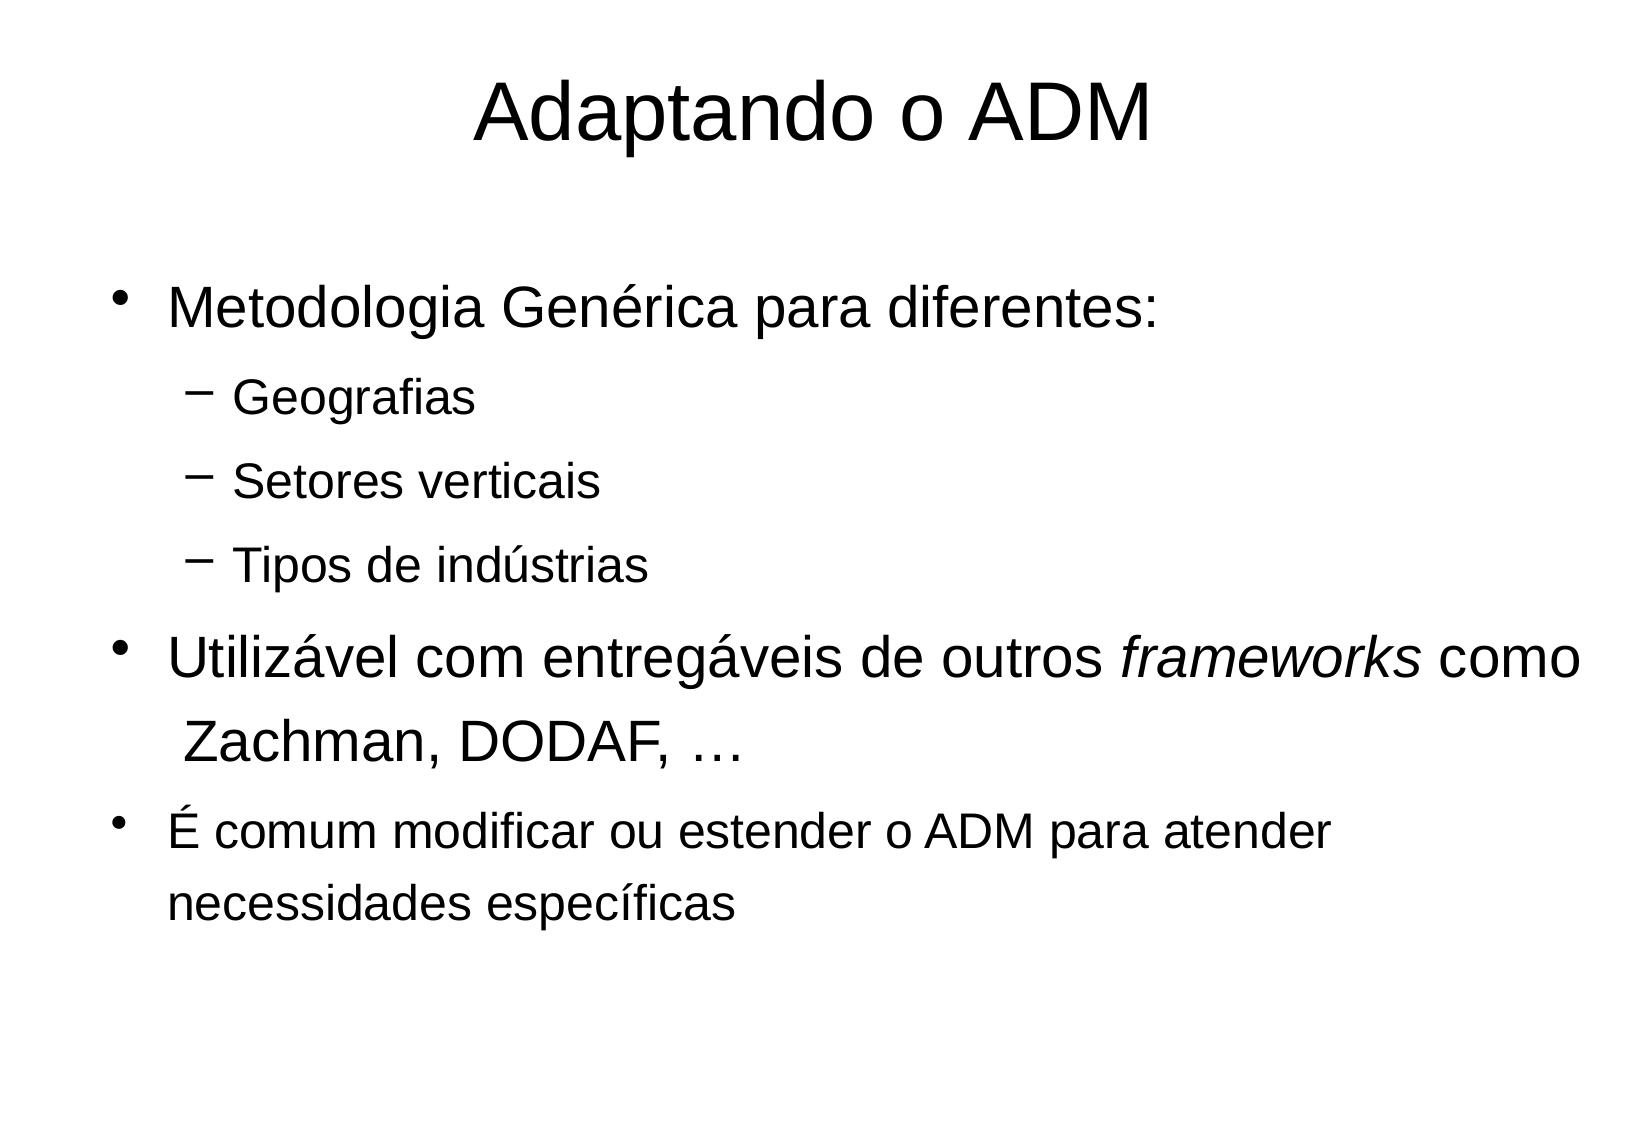

# Adaptando o ADM
Metodologia Genérica para diferentes:
Geografias
Setores verticais
Tipos de indústrias
Utilizável com entregáveis de outros frameworks como  Zachman, DODAF, …
É comum modificar ou estender o ADM para atender
necessidades específicas